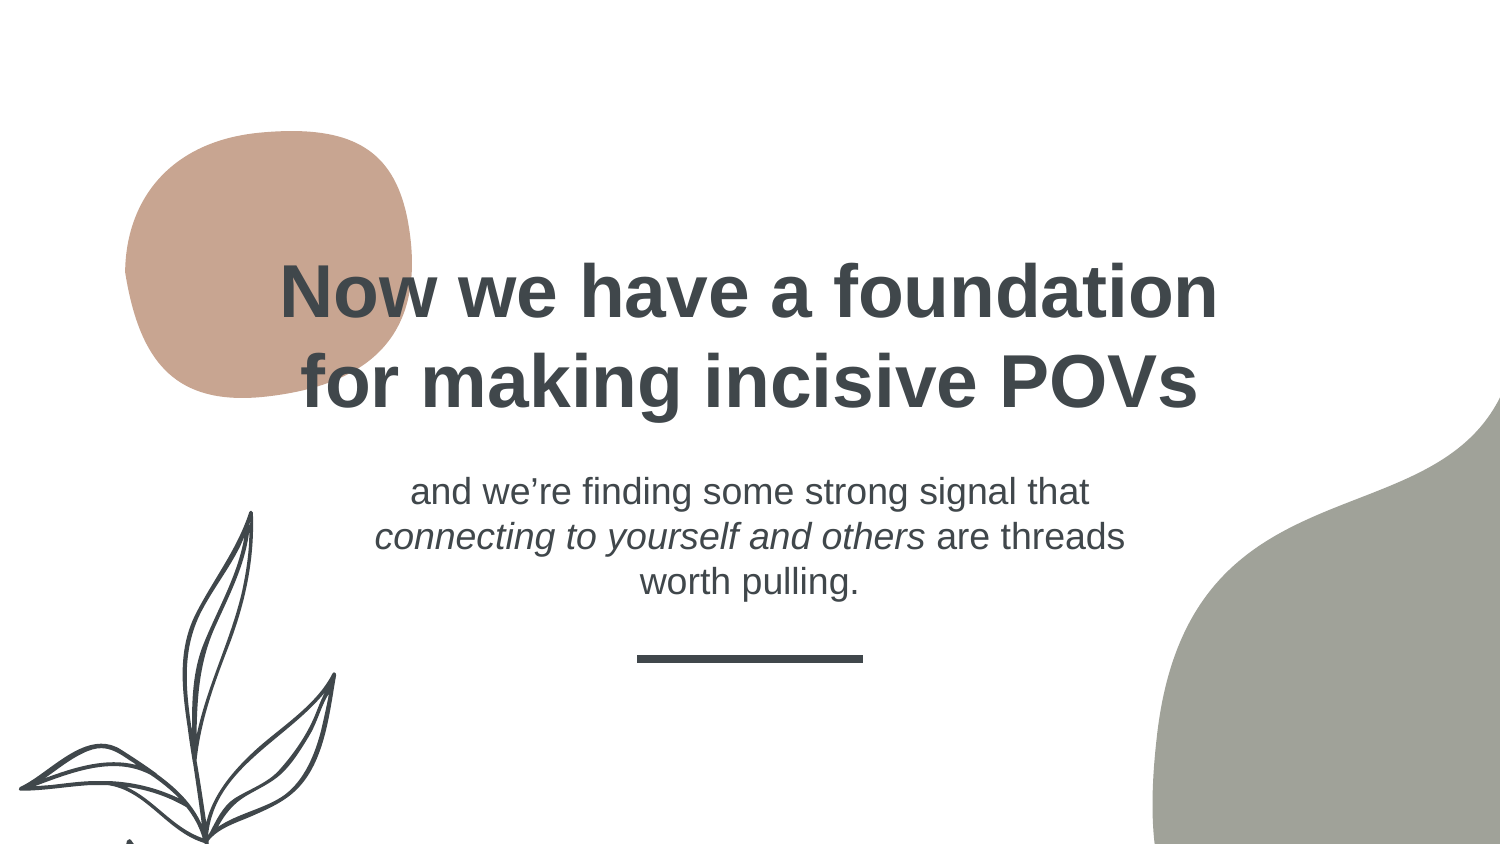

# Now we have a foundation for making incisive POVs
and we’re finding some strong signal that connecting to yourself and others are threads worth pulling.